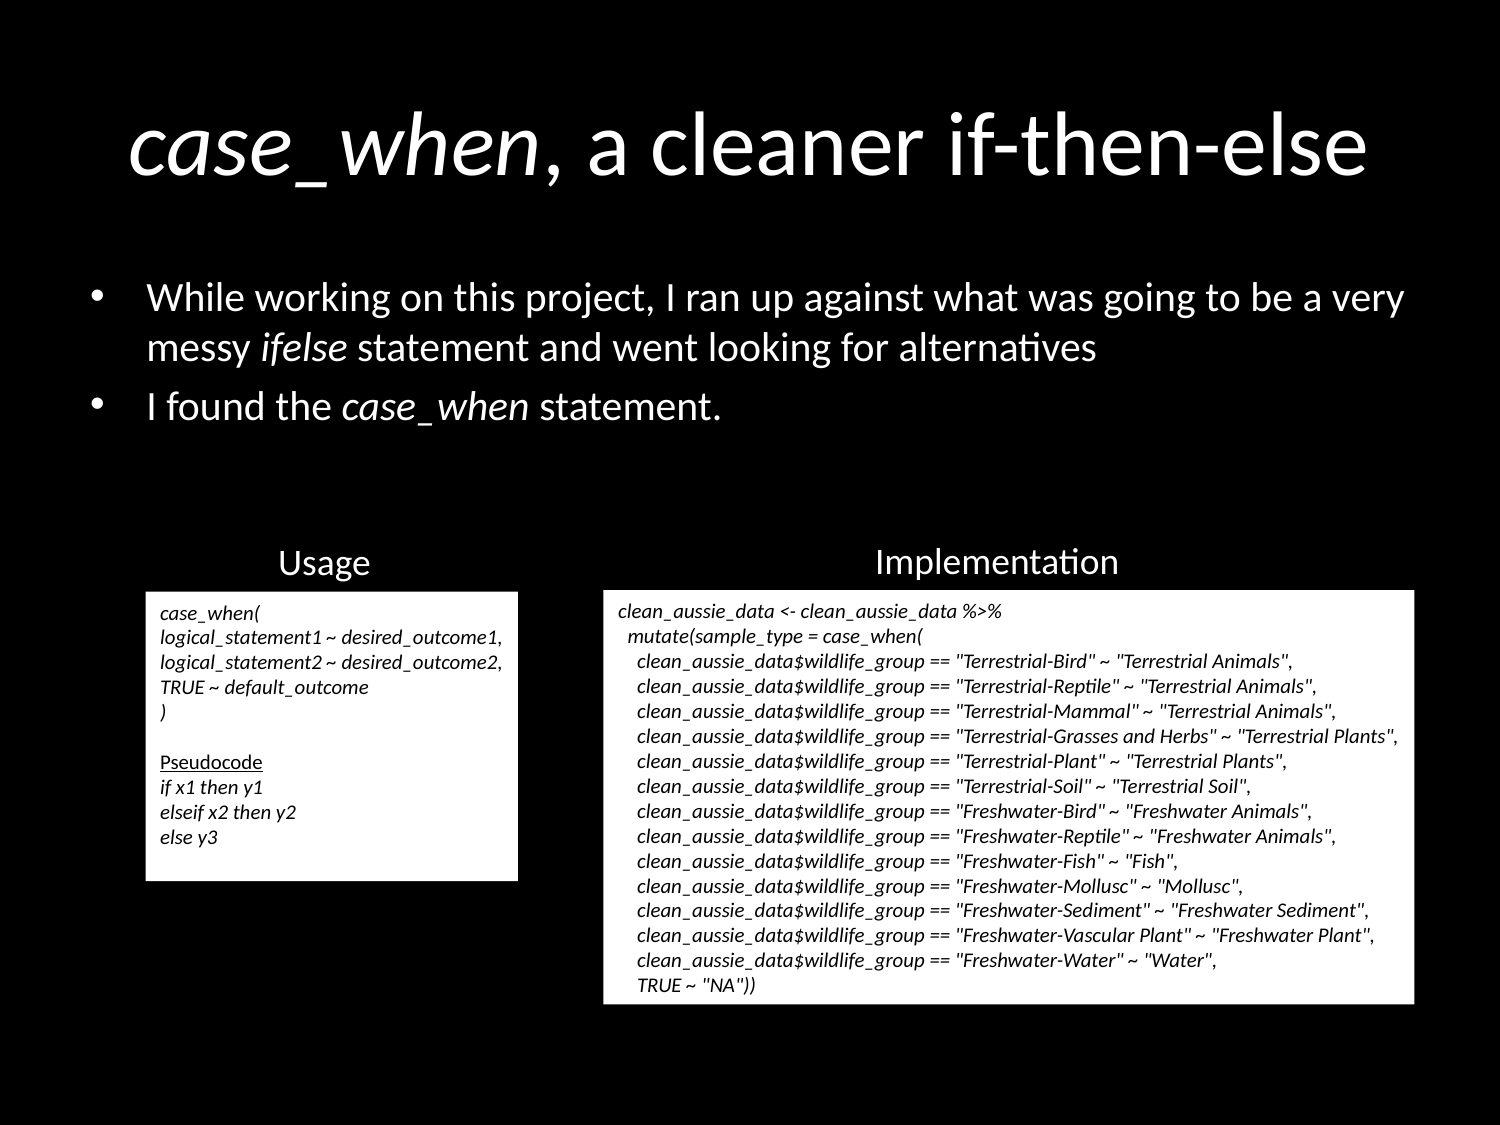

# case_when, a cleaner if-then-else
While working on this project, I ran up against what was going to be a very messy ifelse statement and went looking for alternatives
I found the case_when statement.
Implementation
Usage
clean_aussie_data <- clean_aussie_data %>%
  mutate(sample_type = case_when(
    clean_aussie_data$wildlife_group == "Terrestrial-Bird" ~ "Terrestrial Animals",
    clean_aussie_data$wildlife_group == "Terrestrial-Reptile" ~ "Terrestrial Animals",
    clean_aussie_data$wildlife_group == "Terrestrial-Mammal" ~ "Terrestrial Animals",
    clean_aussie_data$wildlife_group == "Terrestrial-Grasses and Herbs" ~ "Terrestrial Plants",
    clean_aussie_data$wildlife_group == "Terrestrial-Plant" ~ "Terrestrial Plants",
    clean_aussie_data$wildlife_group == "Terrestrial-Soil" ~ "Terrestrial Soil",
    clean_aussie_data$wildlife_group == "Freshwater-Bird" ~ "Freshwater Animals",
    clean_aussie_data$wildlife_group == "Freshwater-Reptile" ~ "Freshwater Animals",
    clean_aussie_data$wildlife_group == "Freshwater-Fish" ~ "Fish",
    clean_aussie_data$wildlife_group == "Freshwater-Mollusc" ~ "Mollusc",
    clean_aussie_data$wildlife_group == "Freshwater-Sediment" ~ "Freshwater Sediment",
    clean_aussie_data$wildlife_group == "Freshwater-Vascular Plant" ~ "Freshwater Plant",
    clean_aussie_data$wildlife_group == "Freshwater-Water" ~ "Water",
    TRUE ~ "NA"))
case_when(
logical_statement1 ~ desired_outcome1,
logical_statement2 ~ desired_outcome2,
TRUE ~ default_outcome
)

Pseudocode
if x1 then y1
elseif x2 then y2
else y3